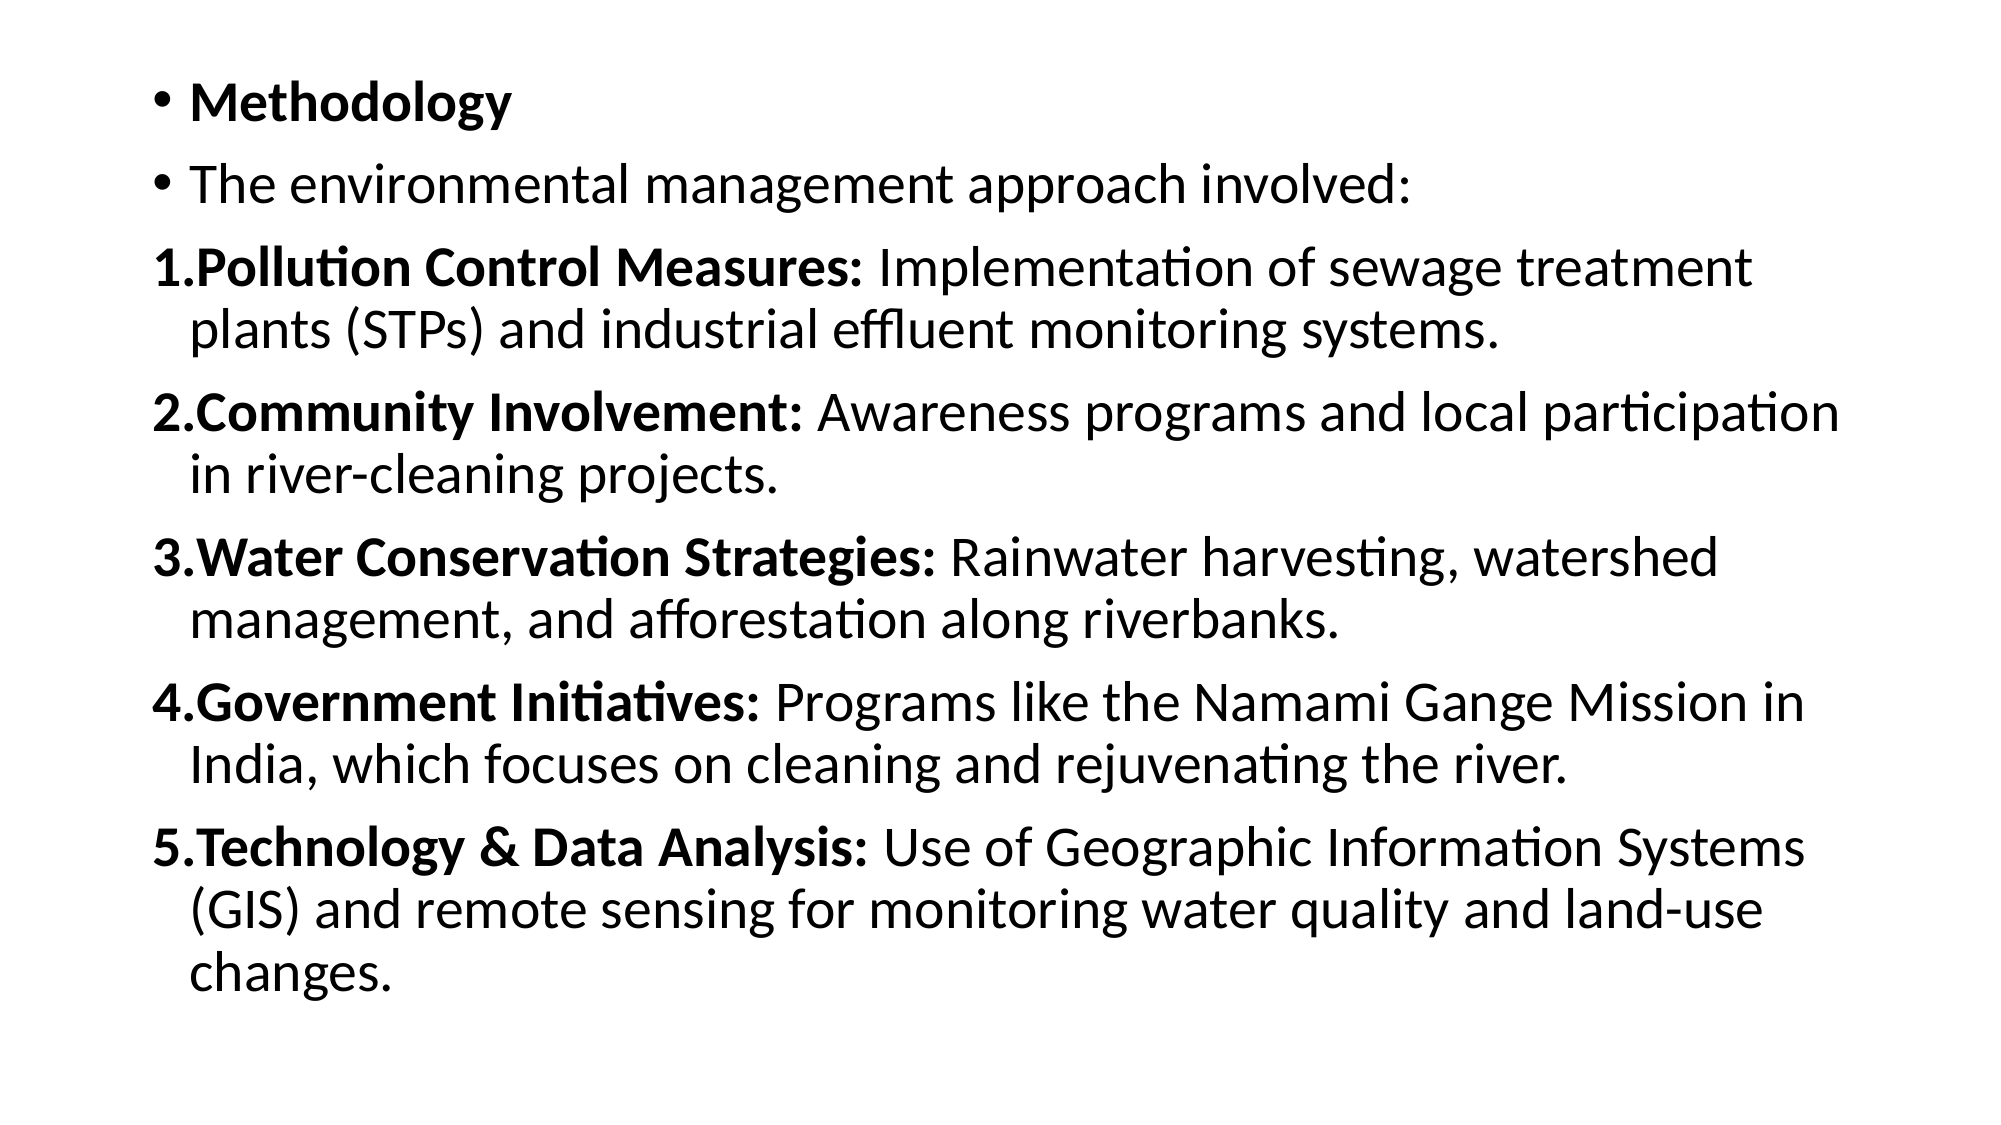

Methodology
The environmental management approach involved:
Pollution Control Measures: Implementation of sewage treatment plants (STPs) and industrial effluent monitoring systems.
Community Involvement: Awareness programs and local participation in river-cleaning projects.
Water Conservation Strategies: Rainwater harvesting, watershed management, and afforestation along riverbanks.
Government Initiatives: Programs like the Namami Gange Mission in India, which focuses on cleaning and rejuvenating the river.
Technology & Data Analysis: Use of Geographic Information Systems (GIS) and remote sensing for monitoring water quality and land-use changes.